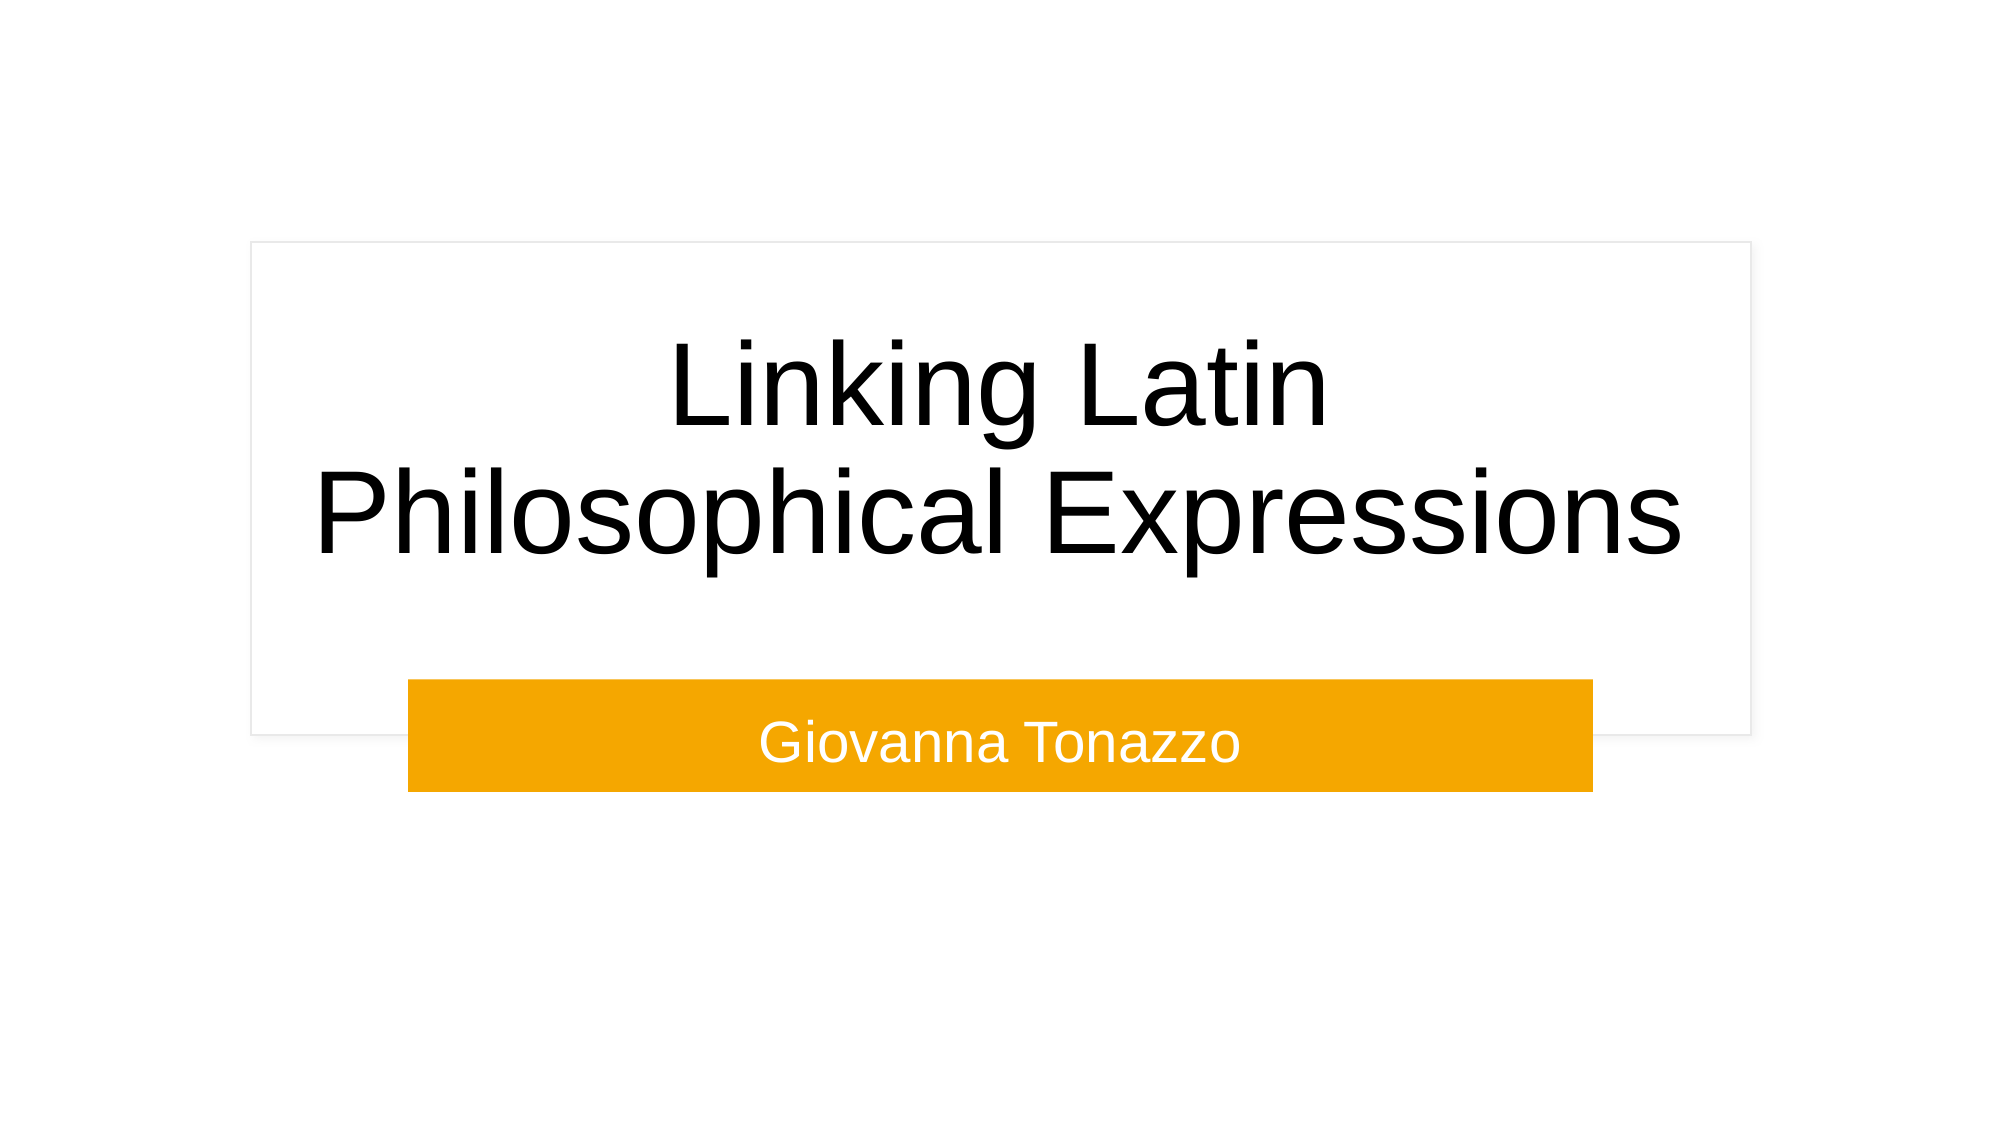

# Linking Latin Philosophical Expressions
Giovanna Tonazzo